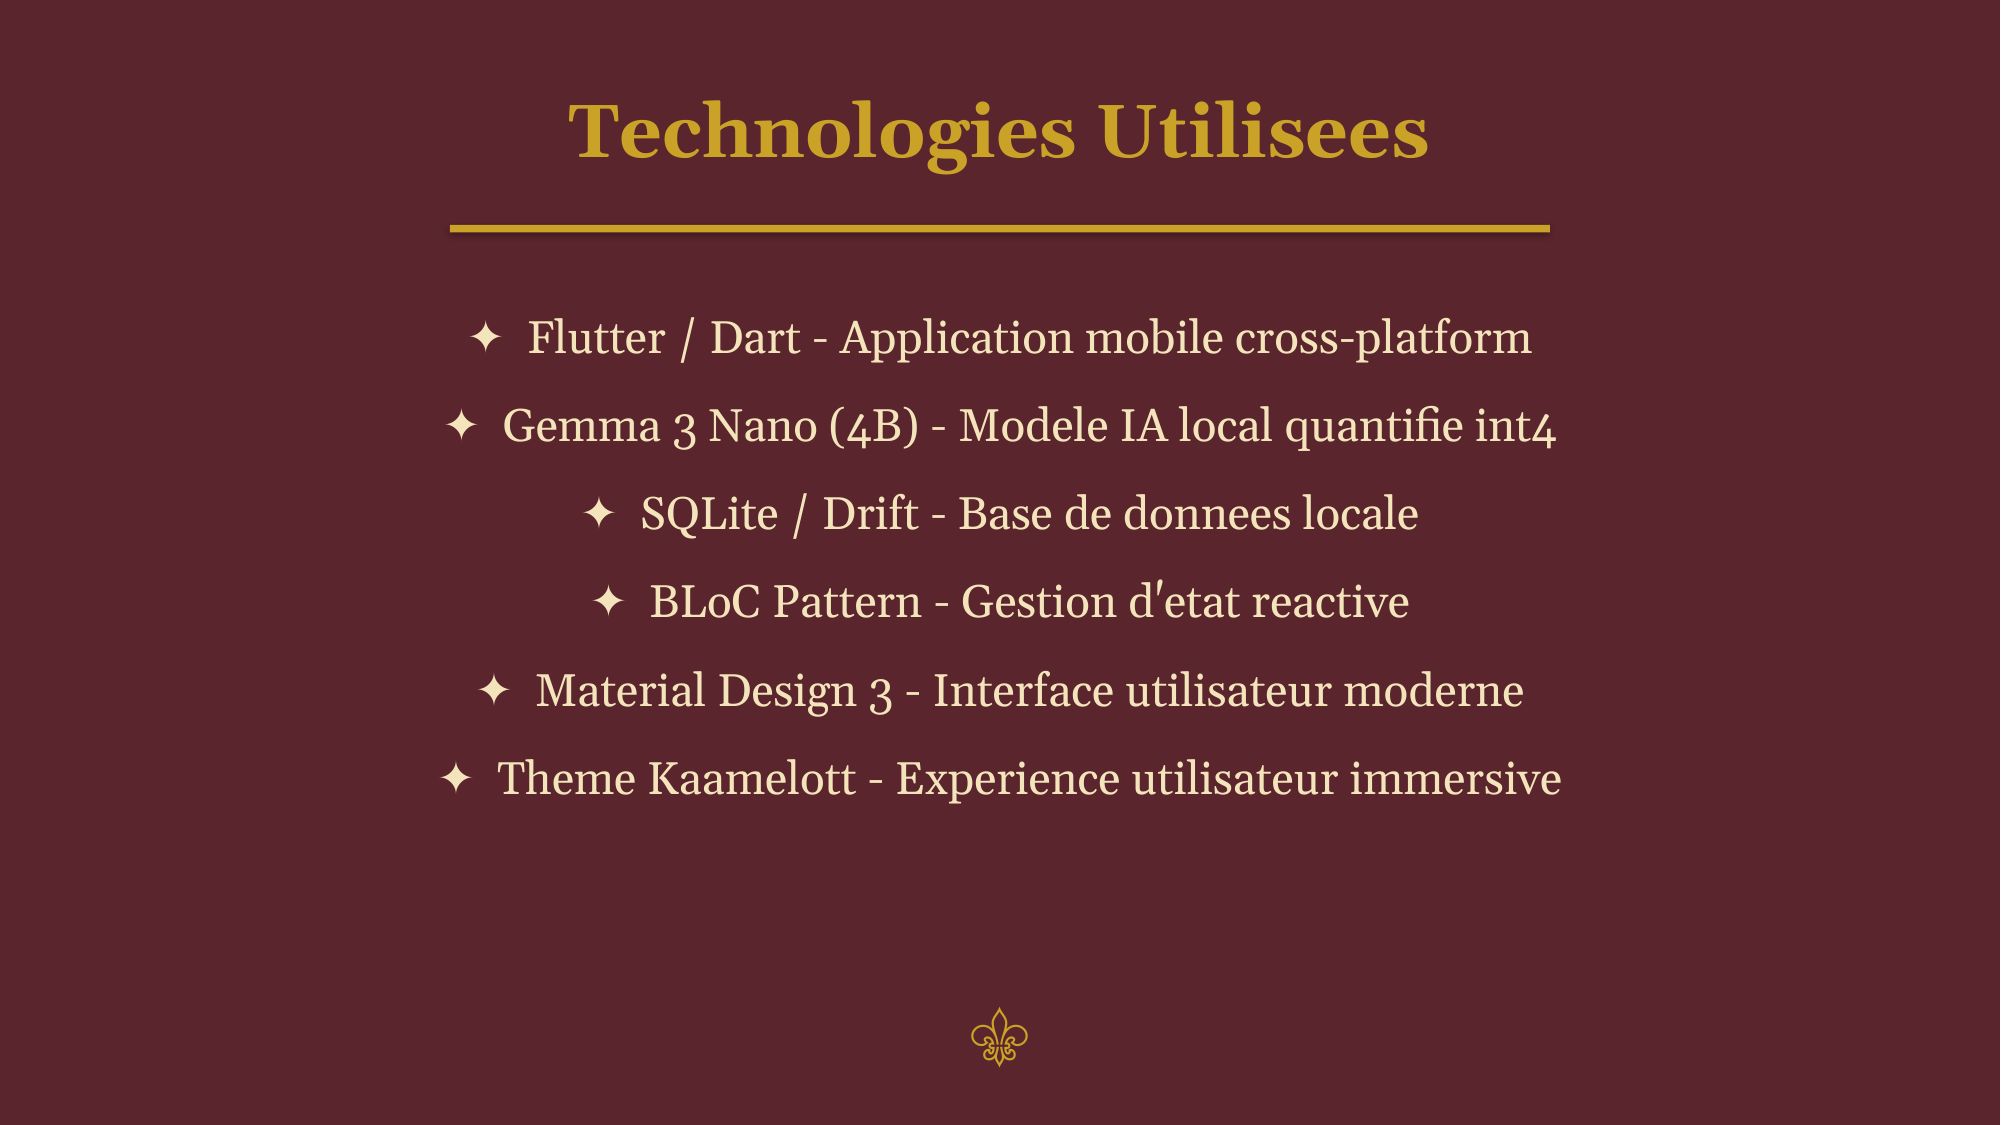

Technologies Utilisees

✦  Flutter / Dart - Application mobile cross-platform
✦  Gemma 3 Nano (4B) - Modele IA local quantifie int4
✦  SQLite / Drift - Base de donnees locale
✦  BLoC Pattern - Gestion d'etat reactive
✦  Material Design 3 - Interface utilisateur moderne
✦  Theme Kaamelott - Experience utilisateur immersive
⚜